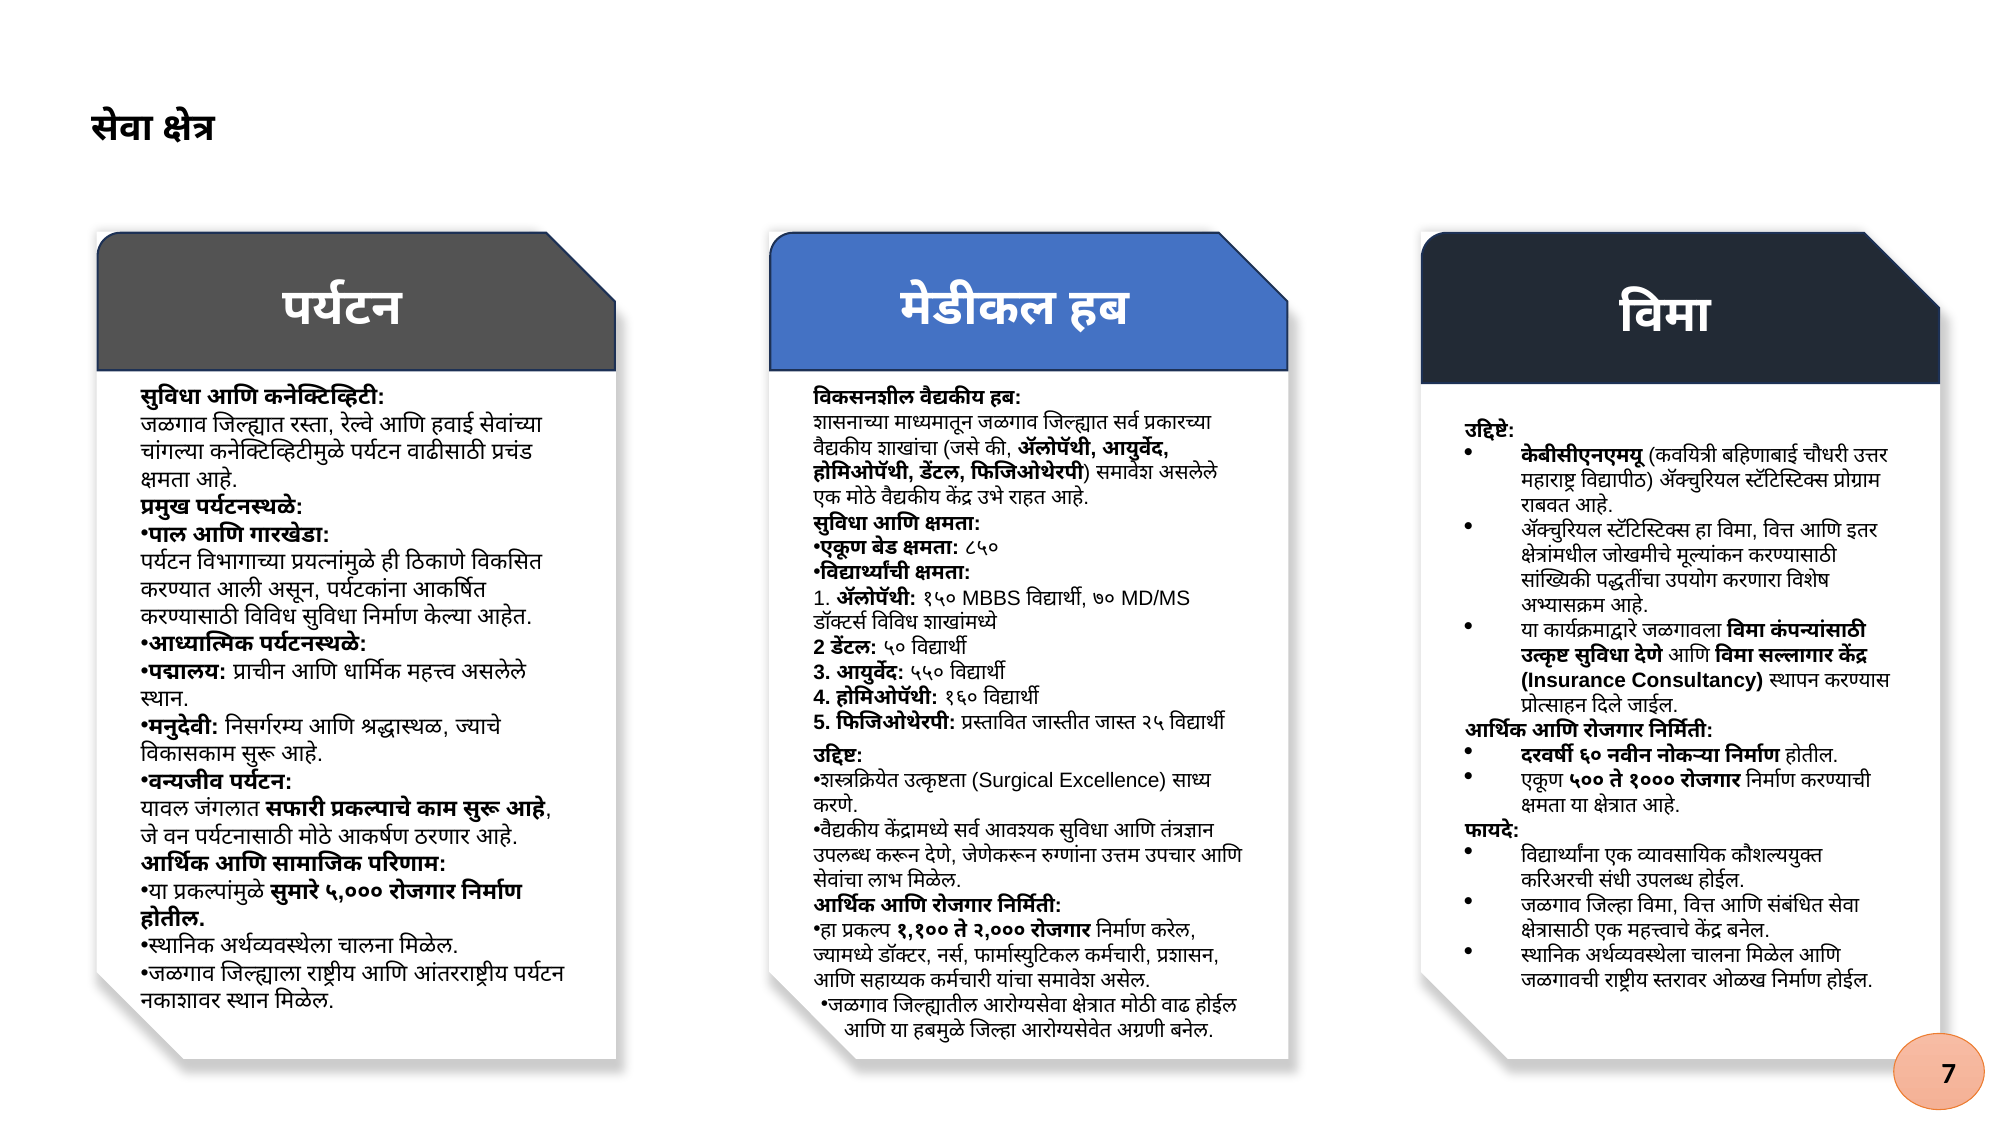

सेवा क्षेत्र

सुविधा आणि कनेक्टिव्हिटी:
जळगाव जिल्ह्यात रस्ता, रेल्वे आणि हवाई सेवांच्या चांगल्या कनेक्टिव्हिटीमुळे पर्यटन वाढीसाठी प्रचंड क्षमता आहे.
प्रमुख पर्यटनस्थळे:
पाल आणि गारखेडा:
पर्यटन विभागाच्या प्रयत्नांमुळे ही ठिकाणे विकसित करण्यात आली असून, पर्यटकांना आकर्षित करण्यासाठी विविध सुविधा निर्माण केल्या आहेत.
आध्यात्मिक पर्यटनस्थळे:
पद्मालय: प्राचीन आणि धार्मिक महत्त्व असलेले स्थान.
मनुदेवी: निसर्गरम्य आणि श्रद्धास्थळ, ज्याचे विकासकाम सुरू आहे.
वन्यजीव पर्यटन:
यावल जंगलात सफारी प्रकल्पाचे काम सुरू आहे, जे वन पर्यटनासाठी मोठे आकर्षण ठरणार आहे.
आर्थिक आणि सामाजिक परिणाम:
या प्रकल्पांमुळे सुमारे ५,००० रोजगार निर्माण होतील.
स्थानिक अर्थव्यवस्थेला चालना मिळेल.
जळगाव जिल्ह्याला राष्ट्रीय आणि आंतरराष्ट्रीय पर्यटन नकाशावर स्थान मिळेल.

पर्यटन
मेडीकल हब

विकसनशील वैद्यकीय हब:
शासनाच्या माध्यमातून जळगाव जिल्ह्यात सर्व प्रकारच्या वैद्यकीय शाखांचा (जसे की, अ‍ॅलोपॅथी, आयुर्वेद, होमिओपॅथी, डेंटल, फिजिओथेरपी) समावेश असलेले एक मोठे वैद्यकीय केंद्र उभे राहत आहे.
सुविधा आणि क्षमता:
एकूण बेड क्षमता: ८५०
विद्यार्थ्यांची क्षमता:
1. अ‍ॅलोपॅथी: १५० MBBS विद्यार्थी, ७० MD/MS डॉक्टर्स विविध शाखांमध्ये
2 डेंटल: ५० विद्यार्थी
3. आयुर्वेद: ५५० विद्यार्थी
4. होमिओपॅथी: १६० विद्यार्थी
5. फिजिओथेरपी: प्रस्तावित जास्तीत जास्त २५ विद्यार्थी

उद्दिष्ट:
शस्त्रक्रियेत उत्कृष्टता (Surgical Excellence) साध्य करणे.
वैद्यकीय केंद्रामध्ये सर्व आवश्यक सुविधा आणि तंत्रज्ञान उपलब्ध करून देणे, जेणेकरून रुग्णांना उत्तम उपचार आणि सेवांचा लाभ मिळेल.
आर्थिक आणि रोजगार निर्मिती:
हा प्रकल्प १,१०० ते २,००० रोजगार निर्माण करेल, ज्यामध्ये डॉक्टर, नर्स, फार्मास्युटिकल कर्मचारी, प्रशासन, आणि सहाय्यक कर्मचारी यांचा समावेश असेल.
जळगाव जिल्ह्यातील आरोग्यसेवा क्षेत्रात मोठी वाढ होईल आणि या हबमुळे जिल्हा आरोग्यसेवेत अग्रणी बनेल.

विमा

उद्दिष्टे:
केबीसीएनएमयू (कवयित्री बहिणाबाई चौधरी उत्तर महाराष्ट्र विद्यापीठ) अ‍ॅक्चुरियल स्टॅटिस्टिक्स प्रोग्राम राबवत आहे.
अ‍ॅक्चुरियल स्टॅटिस्टिक्स हा विमा, वित्त आणि इतर क्षेत्रांमधील जोखमीचे मूल्यांकन करण्यासाठी सांख्यिकी पद्धतींचा उपयोग करणारा विशेष अभ्यासक्रम आहे.
या कार्यक्रमाद्वारे जळगावला विमा कंपन्यांसाठी उत्कृष्ट सुविधा देणे आणि विमा सल्लागार केंद्र (Insurance Consultancy) स्थापन करण्यास प्रोत्साहन दिले जाईल.
आर्थिक आणि रोजगार निर्मिती:
दरवर्षी ६० नवीन नोकऱ्या निर्माण होतील.
एकूण ५०० ते १००० रोजगार निर्माण करण्याची क्षमता या क्षेत्रात आहे.
फायदे:
विद्यार्थ्यांना एक व्यावसायिक कौशल्ययुक्त करिअरची संधी उपलब्ध होईल.
जळगाव जिल्हा विमा, वित्त आणि संबंधित सेवा क्षेत्रासाठी एक महत्त्वाचे केंद्र बनेल.
स्थानिक अर्थव्यवस्थेला चालना मिळेल आणि जळगावची राष्ट्रीय स्तरावर ओळख निर्माण होईल.

7